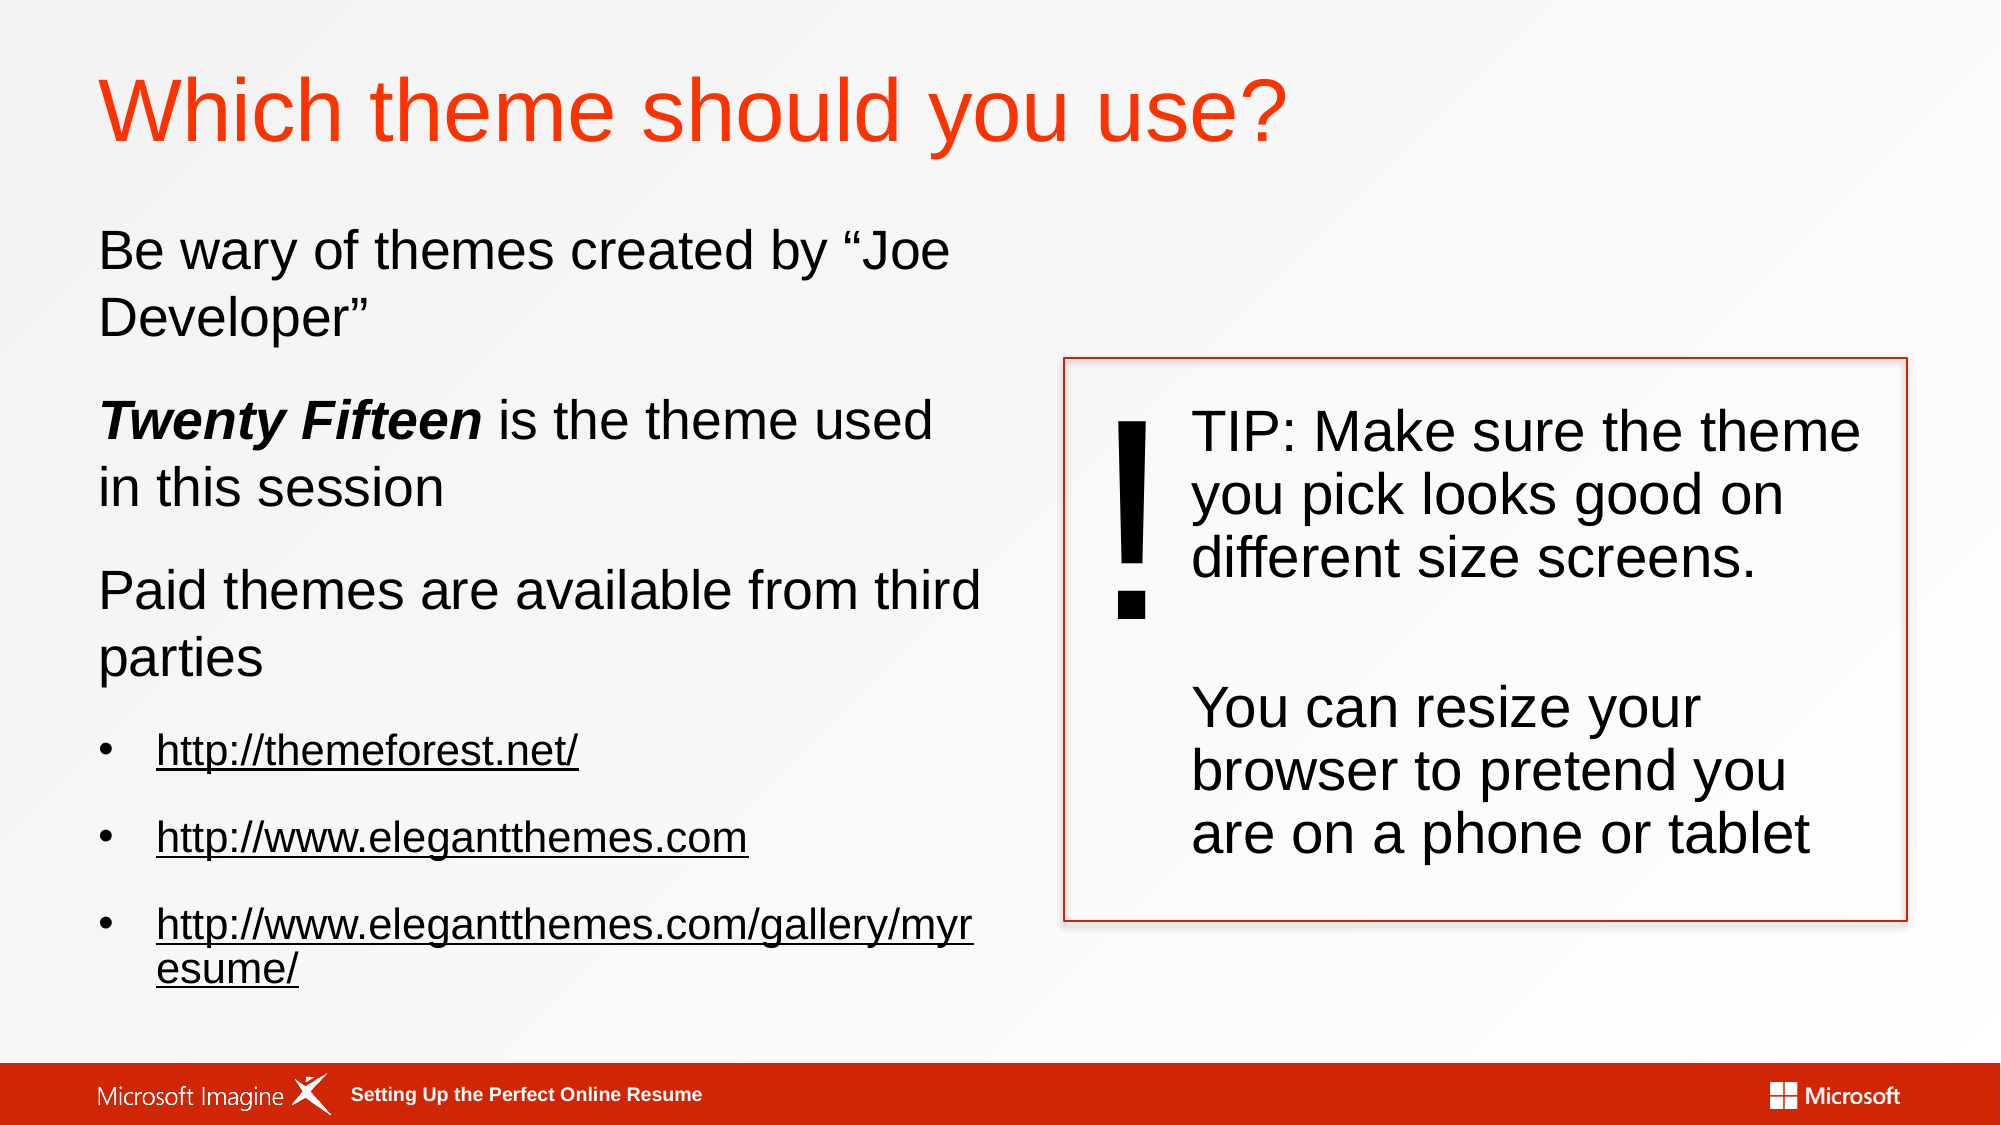

# Which theme should you use?
Be wary of themes created by “Joe Developer”
Twenty Fifteen is the theme used in this session
Paid themes are available from third parties
http://themeforest.net/
http://www.elegantthemes.com
http://www.elegantthemes.com/gallery/myresume/

!

TIP: Make sure the theme you pick looks good on different size screens.

You can resize your browser to pretend you are on a phone or tablet
Setting Up the Perfect Online Resume